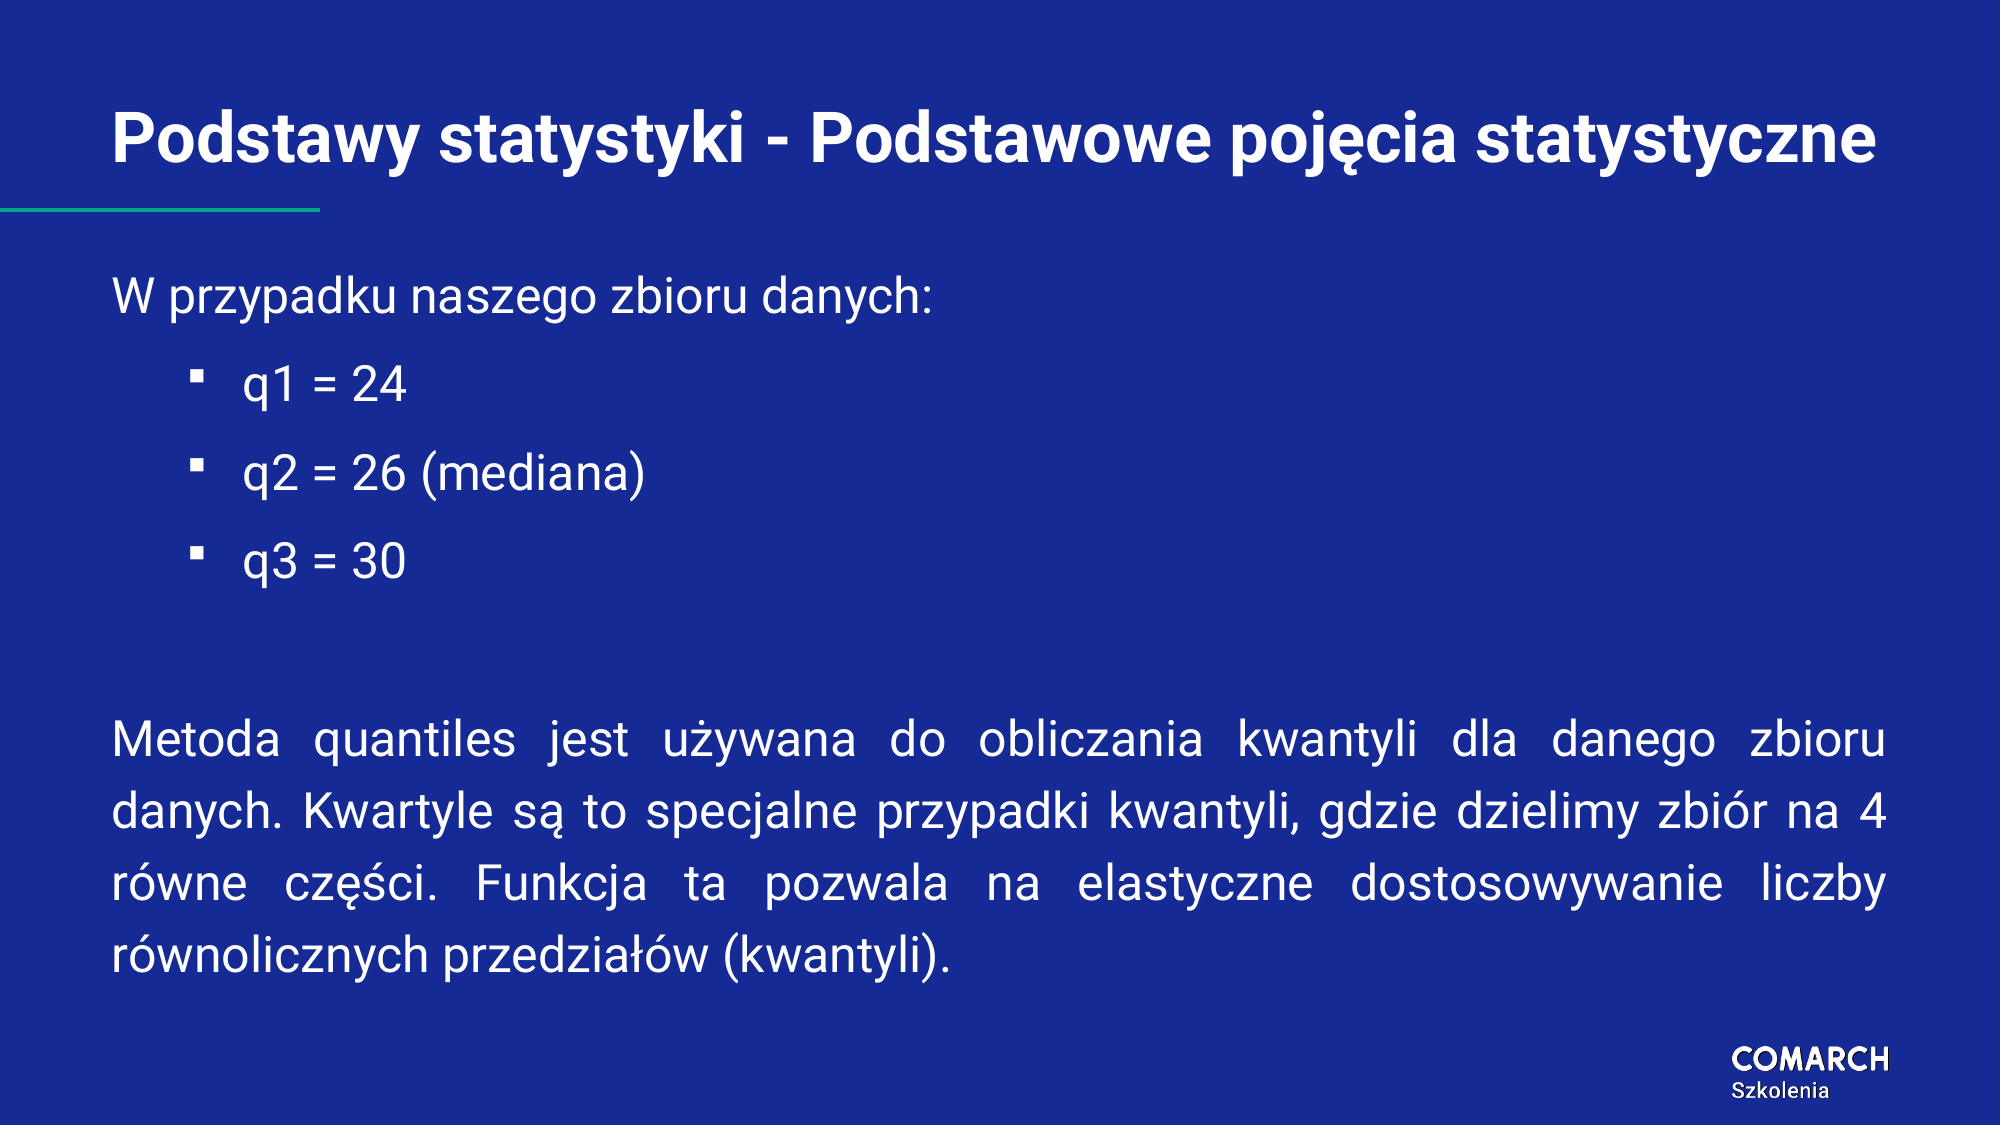

# Podstawy statystyki - Podstawowe pojęcia statystyczne
W przypadku naszego zbioru danych:
q1 = 24
q2 = 26 (mediana)
q3 = 30

Metoda quantiles jest używana do obliczania kwantyli dla danego zbioru danych. Kwartyle są to specjalne przypadki kwantyli, gdzie dzielimy zbiór na 4 równe części. Funkcja ta pozwala na elastyczne dostosowywanie liczby równolicznych przedziałów (kwantyli).